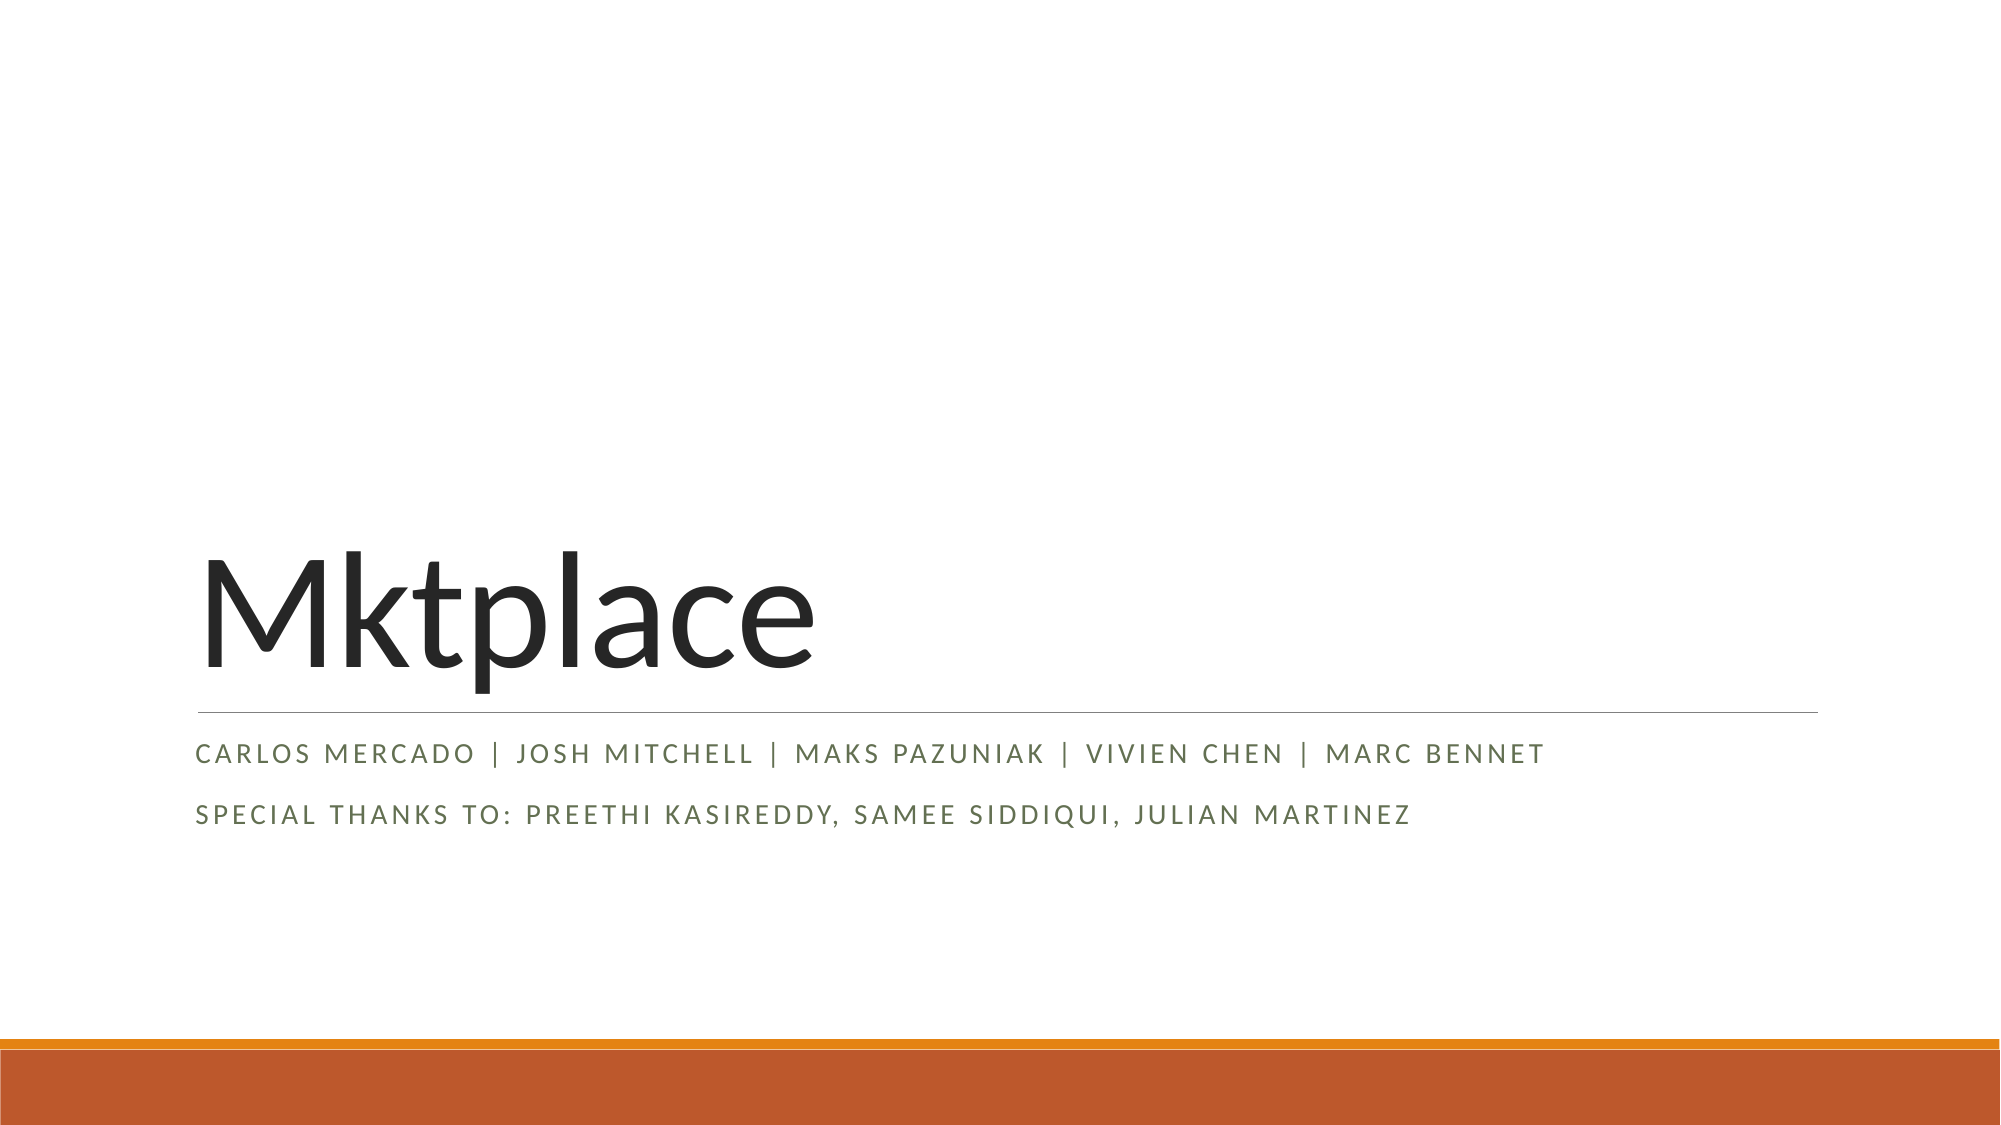

# Mktplace
Carlos Mercado | Josh Mitchell | Maks Pazuniak | Vivien Chen | Marc Bennet
Special thanks to: Preethi Kasireddy, Samee Siddiqui, Julian Martinez